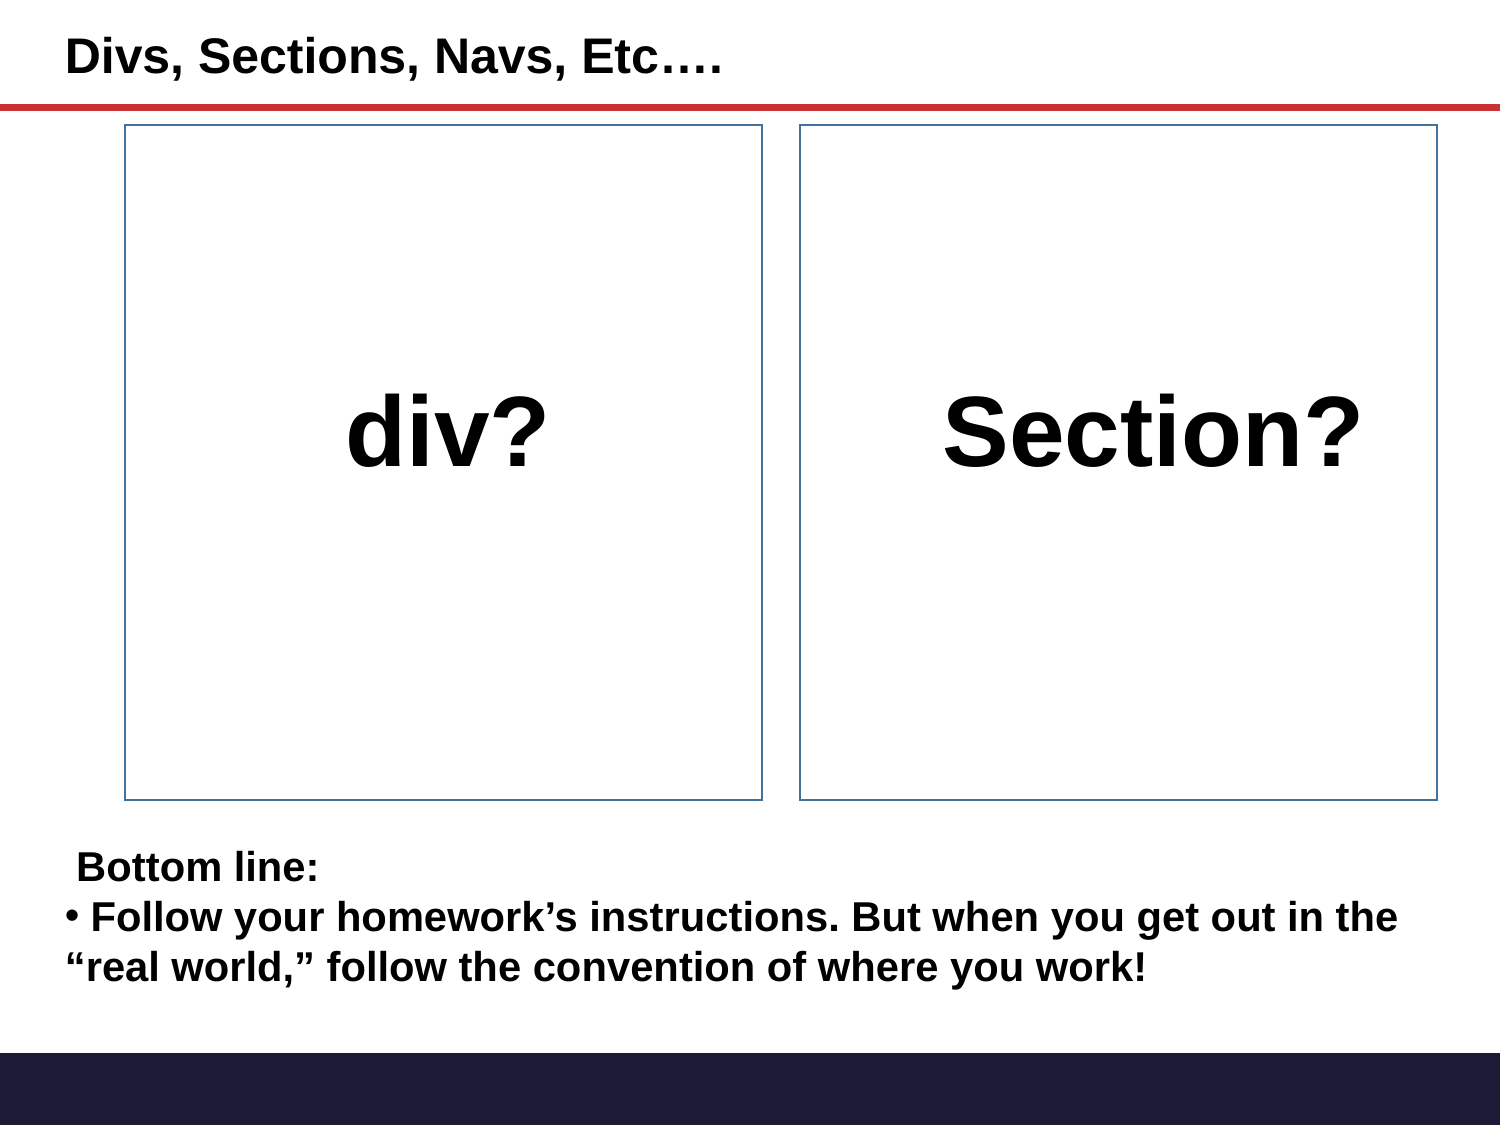

Divs, Sections, Navs, Etc….

div?
Section?
 Bottom line:
 Follow your homework’s instructions. But when you get out in the “real world,” follow the convention of where you work!